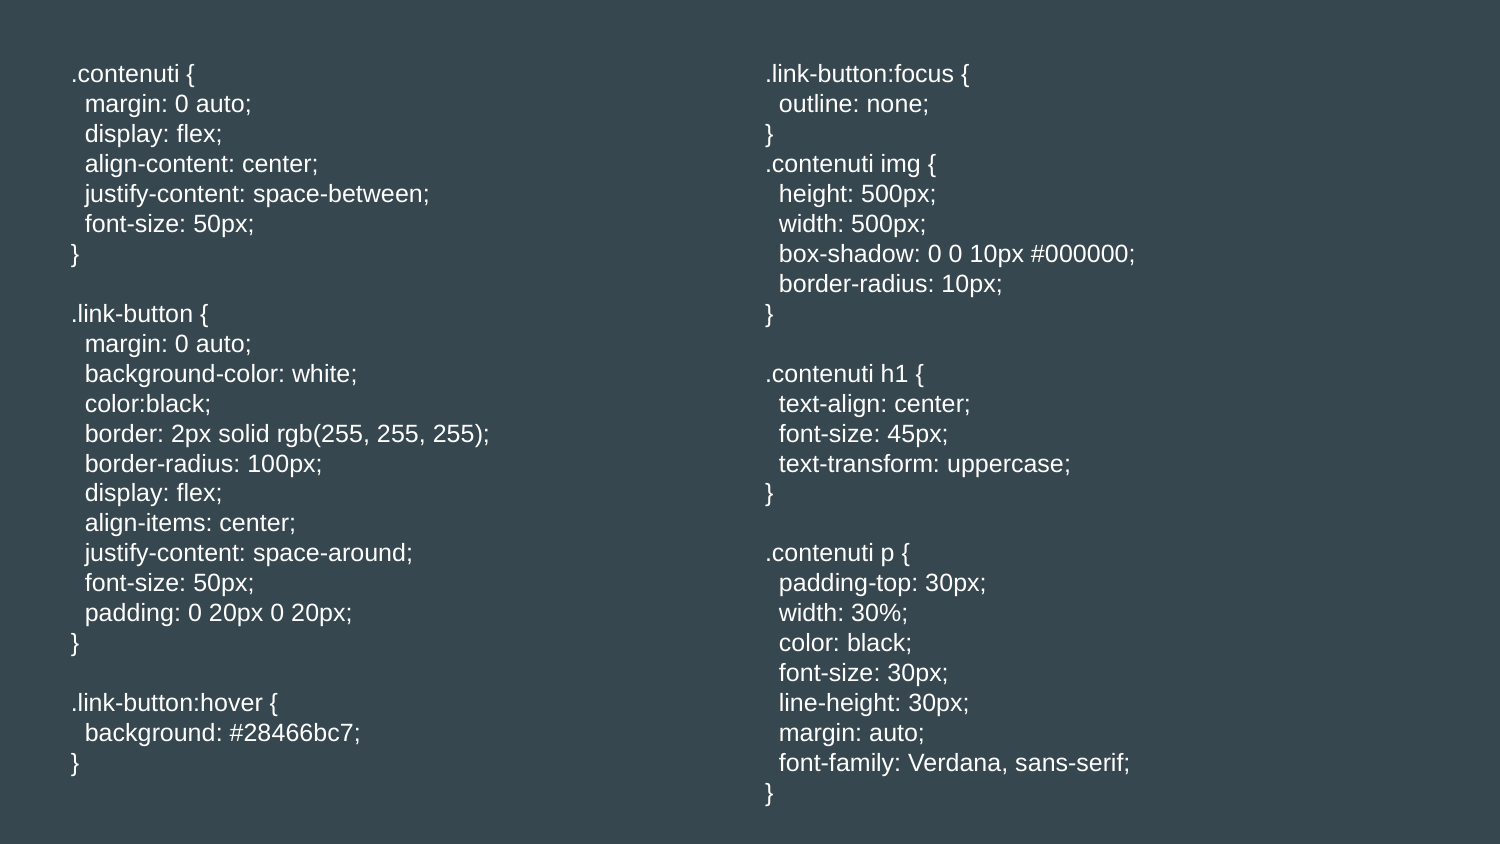

.contenuti {
  margin: 0 auto;
  display: flex;
  align-content: center;
  justify-content: space-between;
  font-size: 50px;
}

.link-button {
  margin: 0 auto;
  background-color: white;
  color:black;
  border: 2px solid rgb(255, 255, 255);
  border-radius: 100px;
  display: flex;
  align-items: center;
  justify-content: space-around;
  font-size: 50px;
  padding: 0 20px 0 20px;
}

.link-button:hover {
  background: #28466bc7;
}

.link-button:focus {
  outline: none;
}
.contenuti img {
  height: 500px;
  width: 500px;
  box-shadow: 0 0 10px #000000;
  border-radius: 10px;
}

.contenuti h1 {
  text-align: center;
  font-size: 45px;
  text-transform: uppercase;
}

.contenuti p {
  padding-top: 30px;
  width: 30%;
  color: black;
  font-size: 30px;
  line-height: 30px;
  margin: auto;
  font-family: Verdana, sans-serif;
}